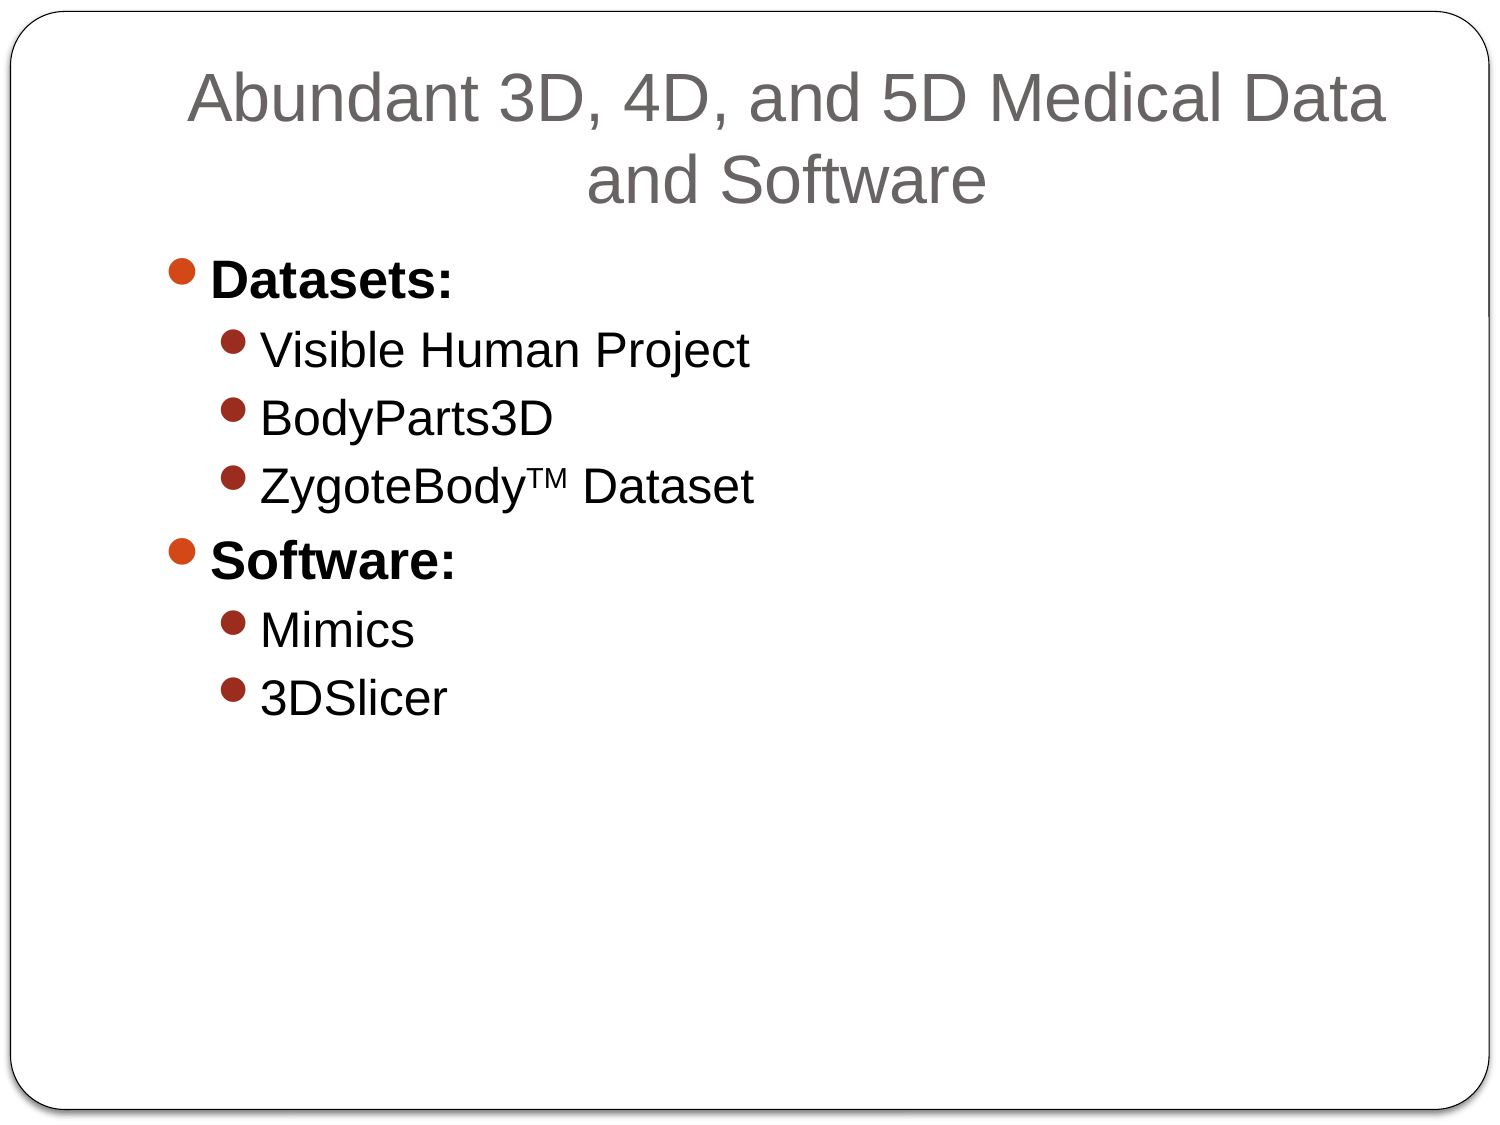

# Abundant 3D, 4D, and 5D Medical Data and Software
Datasets:
Visible Human Project
BodyParts3D
ZygoteBodyTM Dataset
Software:
Mimics
3DSlicer